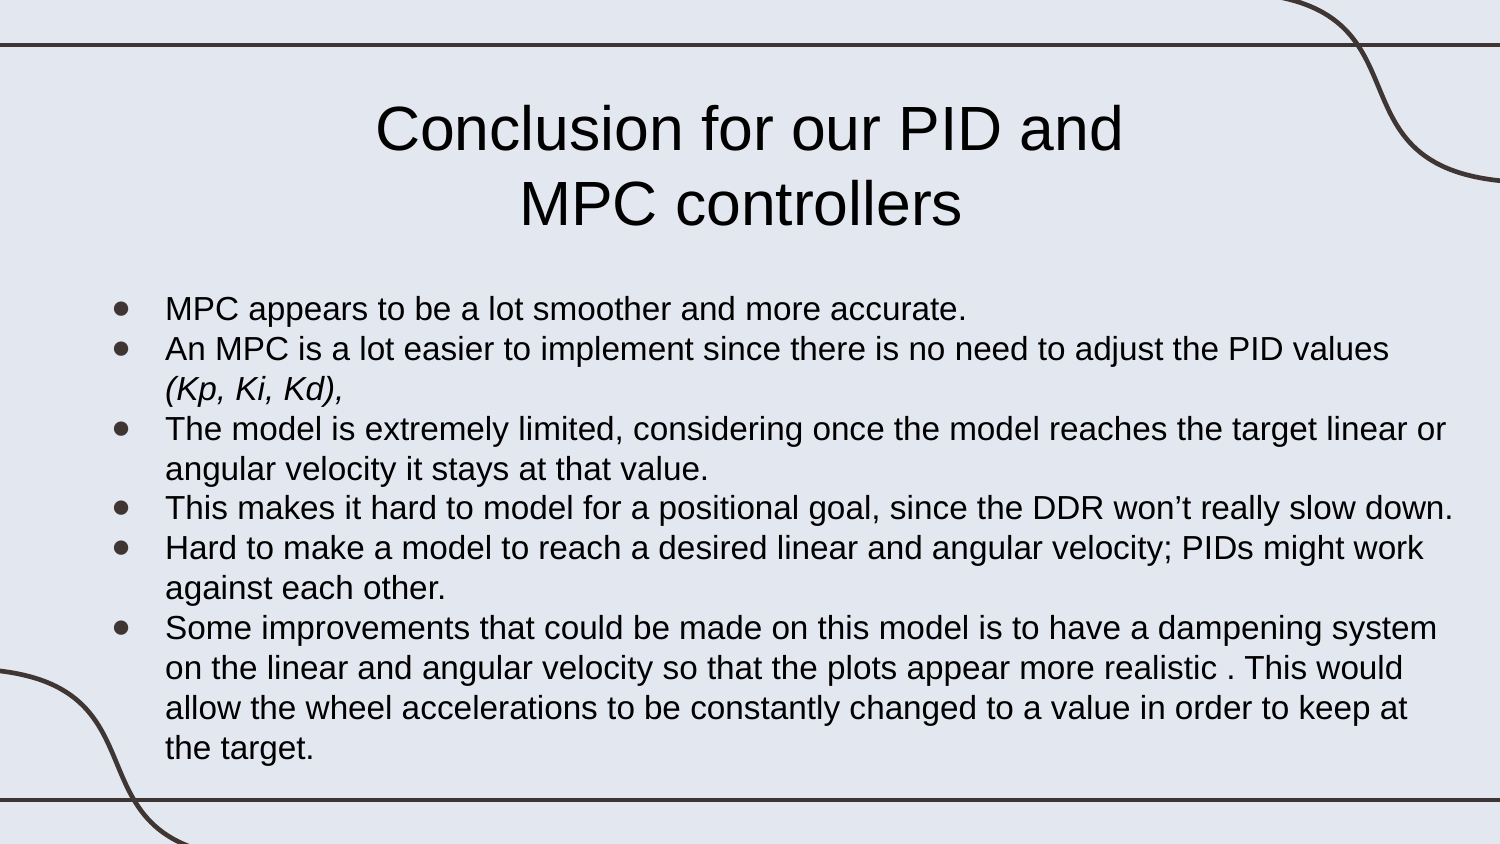

# Conclusion for our PID and MPC controllers
MPC appears to be a lot smoother and more accurate.
An MPC is a lot easier to implement since there is no need to adjust the PID values (Kp, Ki, Kd),
The model is extremely limited, considering once the model reaches the target linear or angular velocity it stays at that value.
This makes it hard to model for a positional goal, since the DDR won’t really slow down.
Hard to make a model to reach a desired linear and angular velocity; PIDs might work against each other.
Some improvements that could be made on this model is to have a dampening system on the linear and angular velocity so that the plots appear more realistic . This would allow the wheel accelerations to be constantly changed to a value in order to keep at the target.